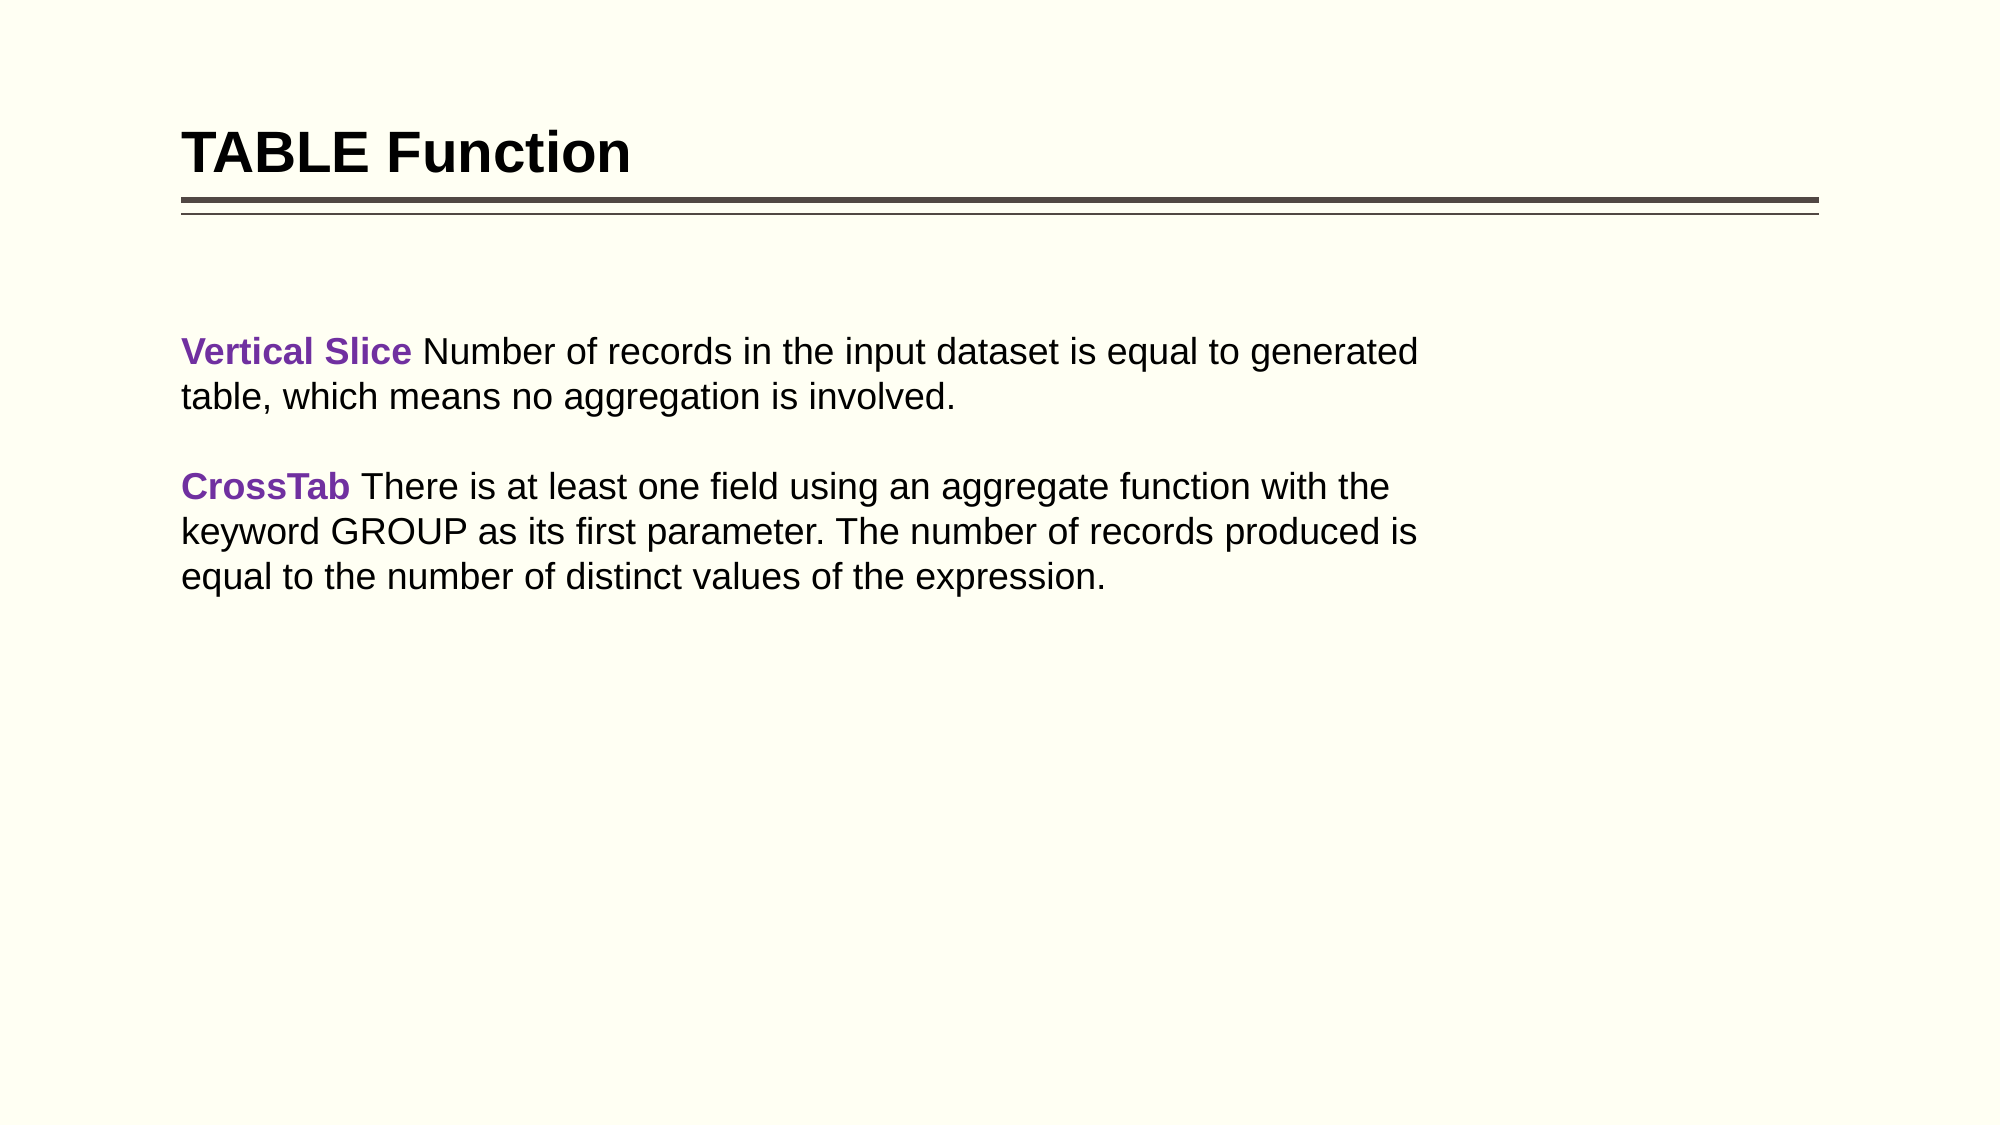

# TABLE Function

Vertical Slice Number of records in the input dataset is equal to generated table, which means no aggregation is involved.

CrossTab There is at least one field using an aggregate function with the keyword GROUP as its first parameter. The number of records produced is equal to the number of distinct values of the expression.